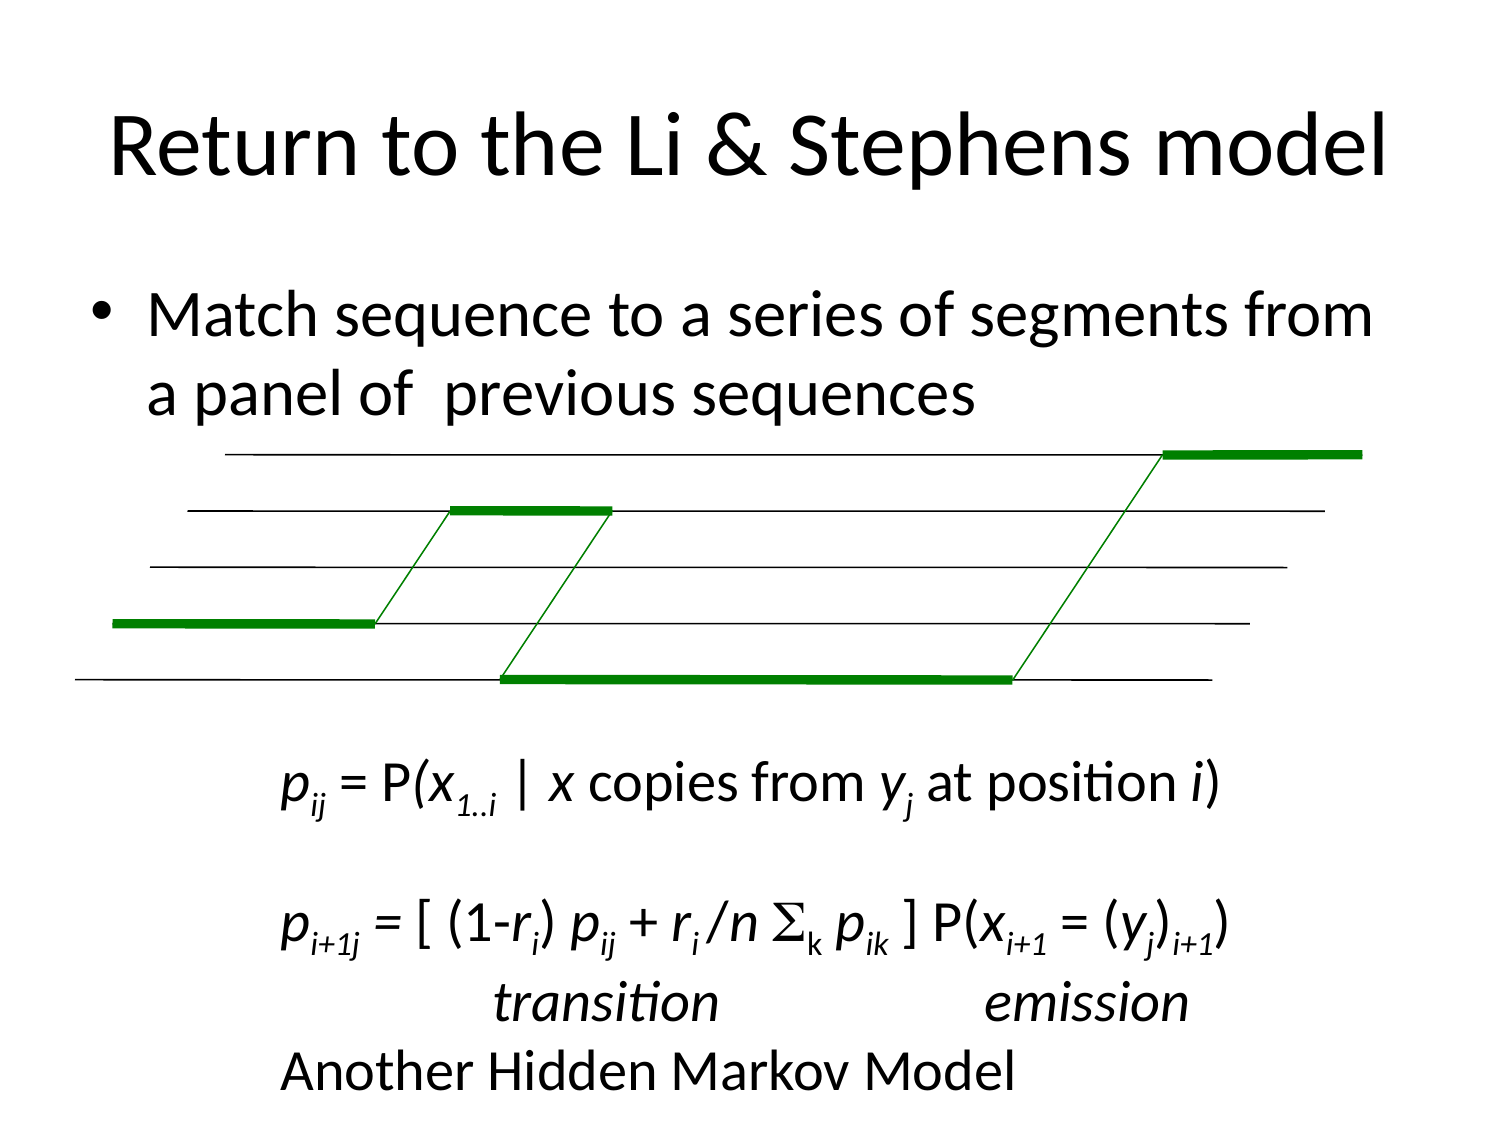

# Return to the Li & Stephens model
Match sequence to a series of segments from a panel of  previous sequences
pij = P(x1..i | x copies from yj at position i)

pi+1j = [ (1-ri) pij + ri /n Σk pik ] P(xi+1 = (yj)i+1)
                transition                    emission
Another Hidden Markov Model